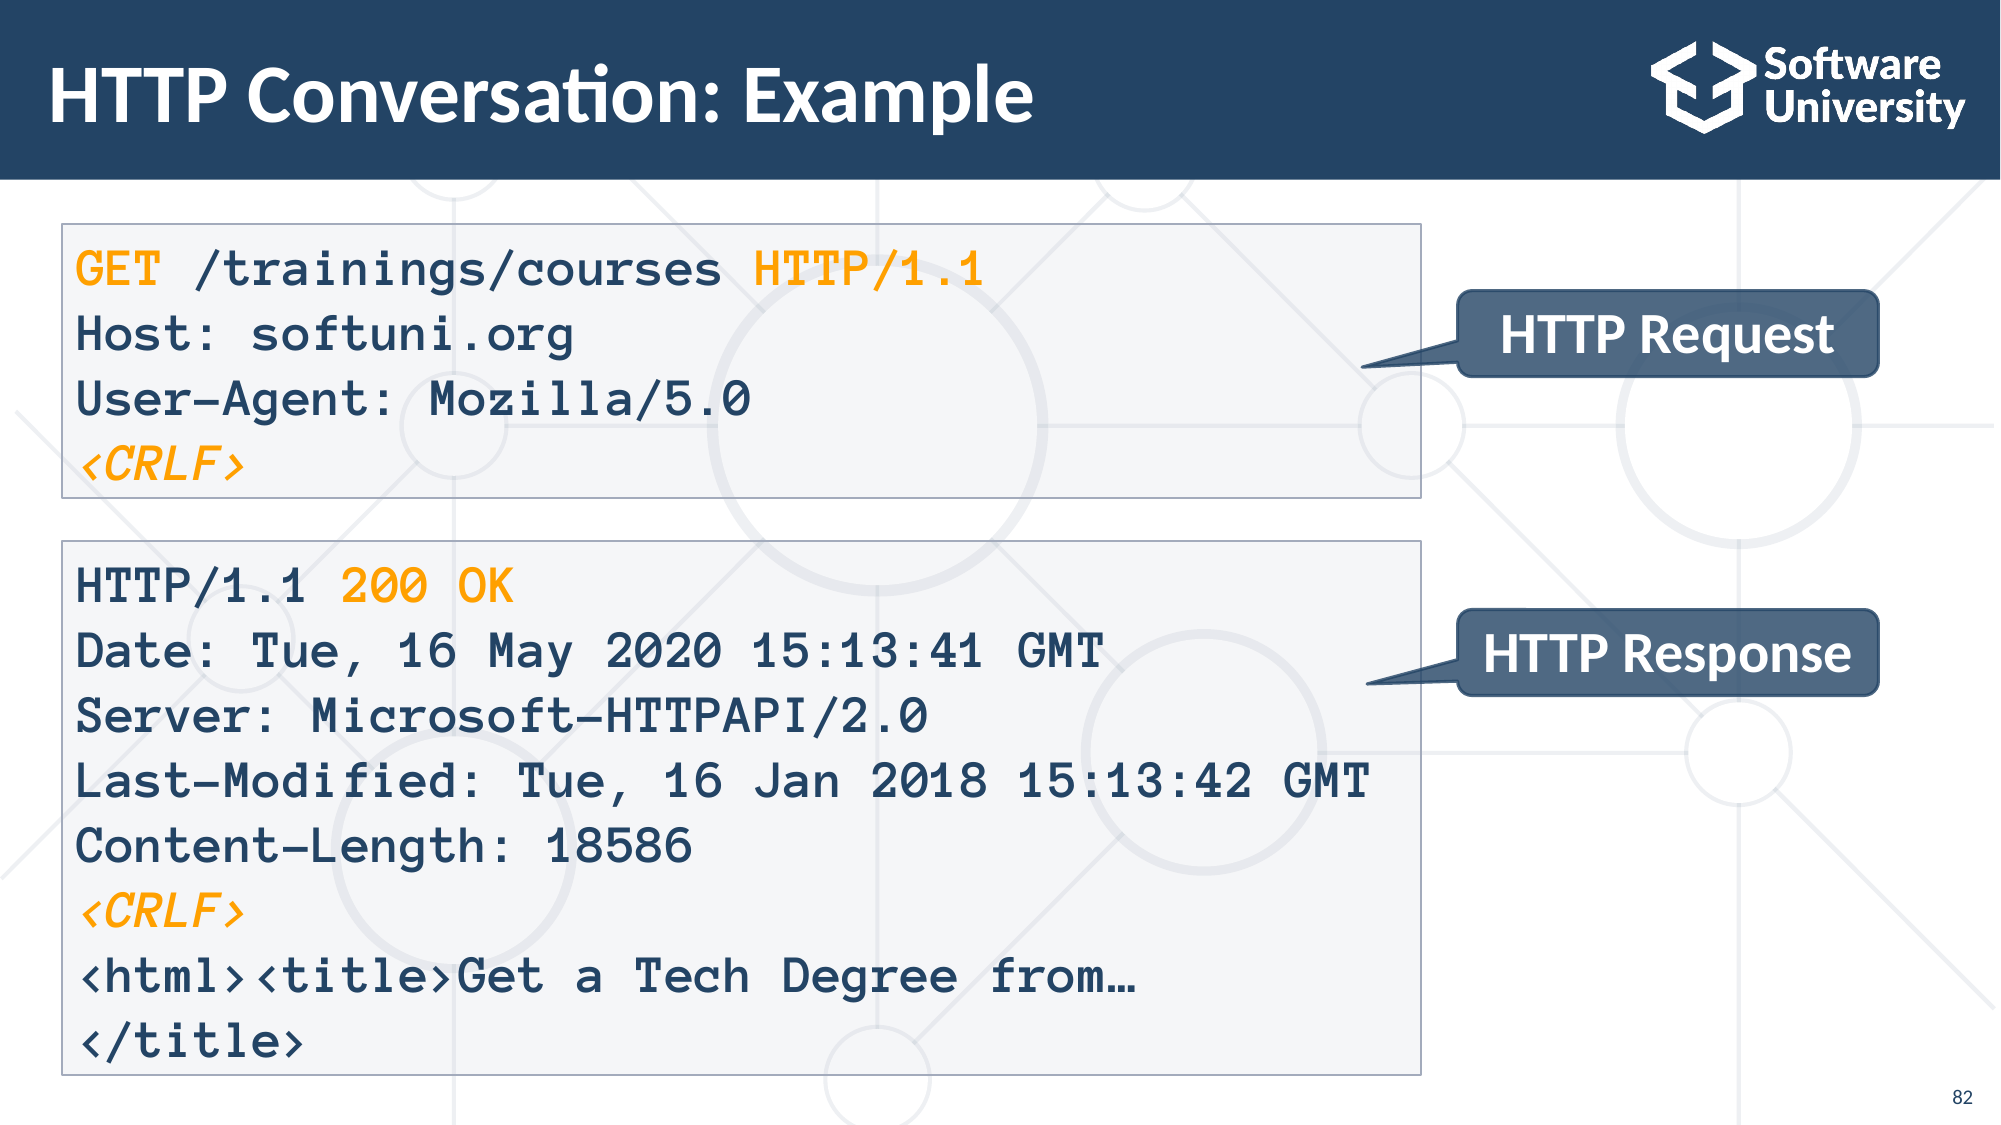

# HTTP Conversation: Example
GET /trainings/courses HTTP/1.1
Host: softuni.org
User-Agent: Mozilla/5.0
<CRLF>
HTTP Request
HTTP/1.1 200 OK
Date: Tue, 16 May 2020 15:13:41 GMT
Server: Microsoft-HTTPAPI/2.0
Last-Modified: Tue, 16 Jan 2018 15:13:42 GMT
Content-Length: 18586
<CRLF>
<html><title>Get a Tech Degree from…
</title>
HTTP Response
82